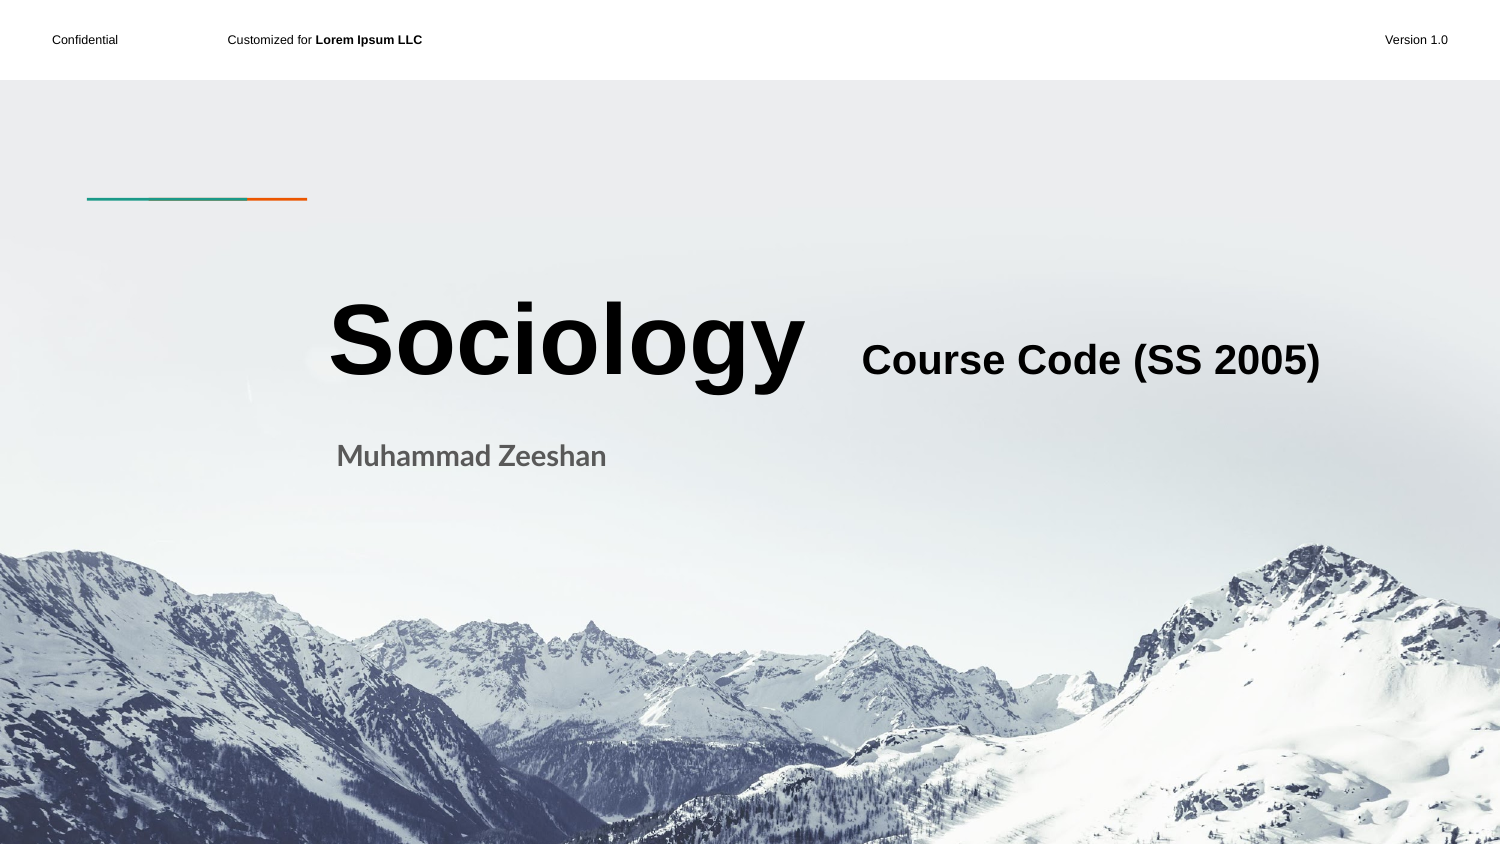

# Sociology  Course Code (SS 2005)
Muhammad Zeeshan